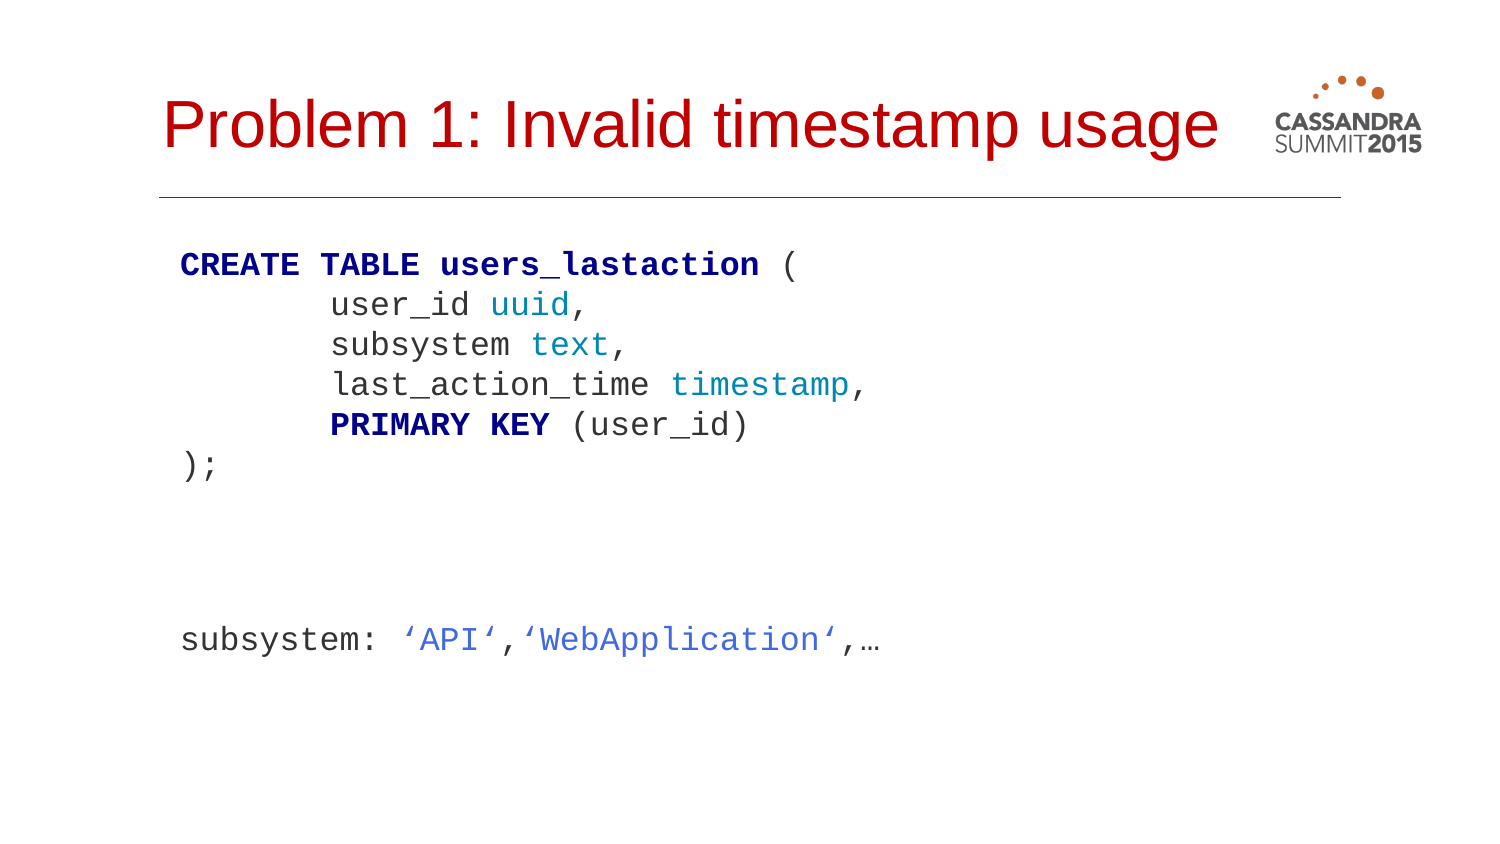

# Problem 1: Invalid timestamp usage
CREATE TABLE users_lastaction (
	user_id uuid,
	subsystem text,
	last_action_time timestamp,
	PRIMARY KEY (user_id)
);
subsystem: ‘API‘,‘WebApplication‘,…